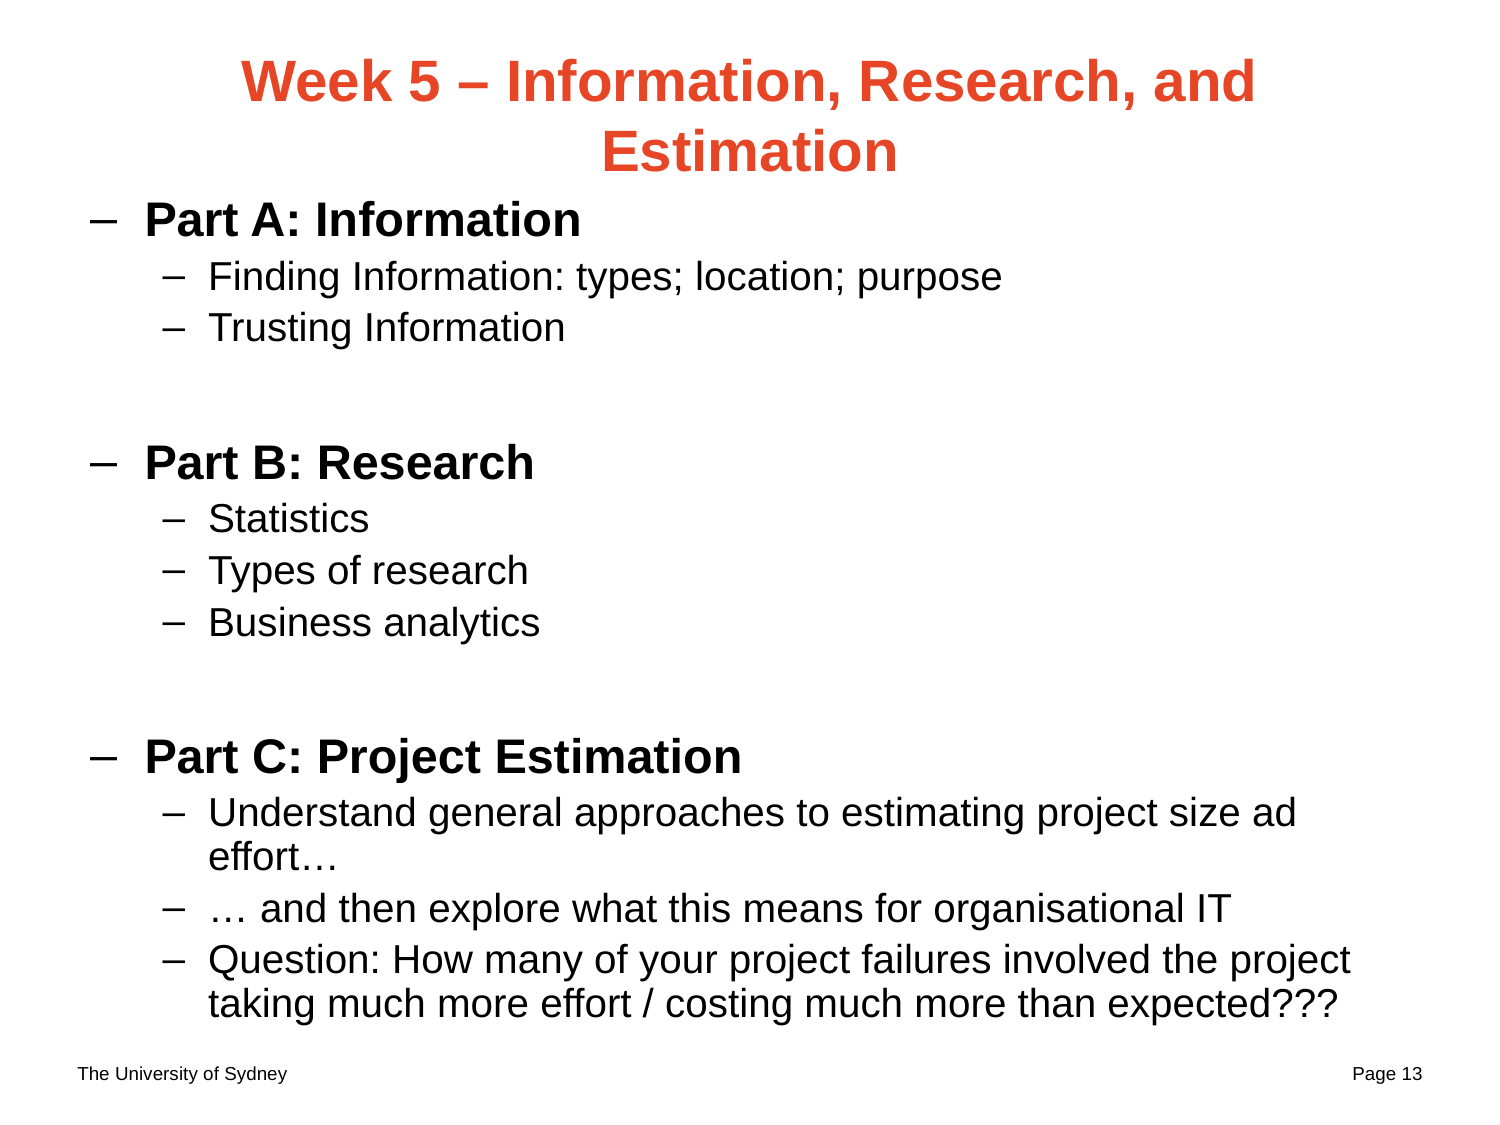

# Week 5 – Information, Research, and Estimation
Part A: Information
Finding Information: types; location; purpose
Trusting Information

Part B: Research
Statistics
Types of research
Business analytics

Part C: Project Estimation
Understand general approaches to estimating project size ad effort…
… and then explore what this means for organisational IT
Question: How many of your project failures involved the project taking much more effort / costing much more than expected???